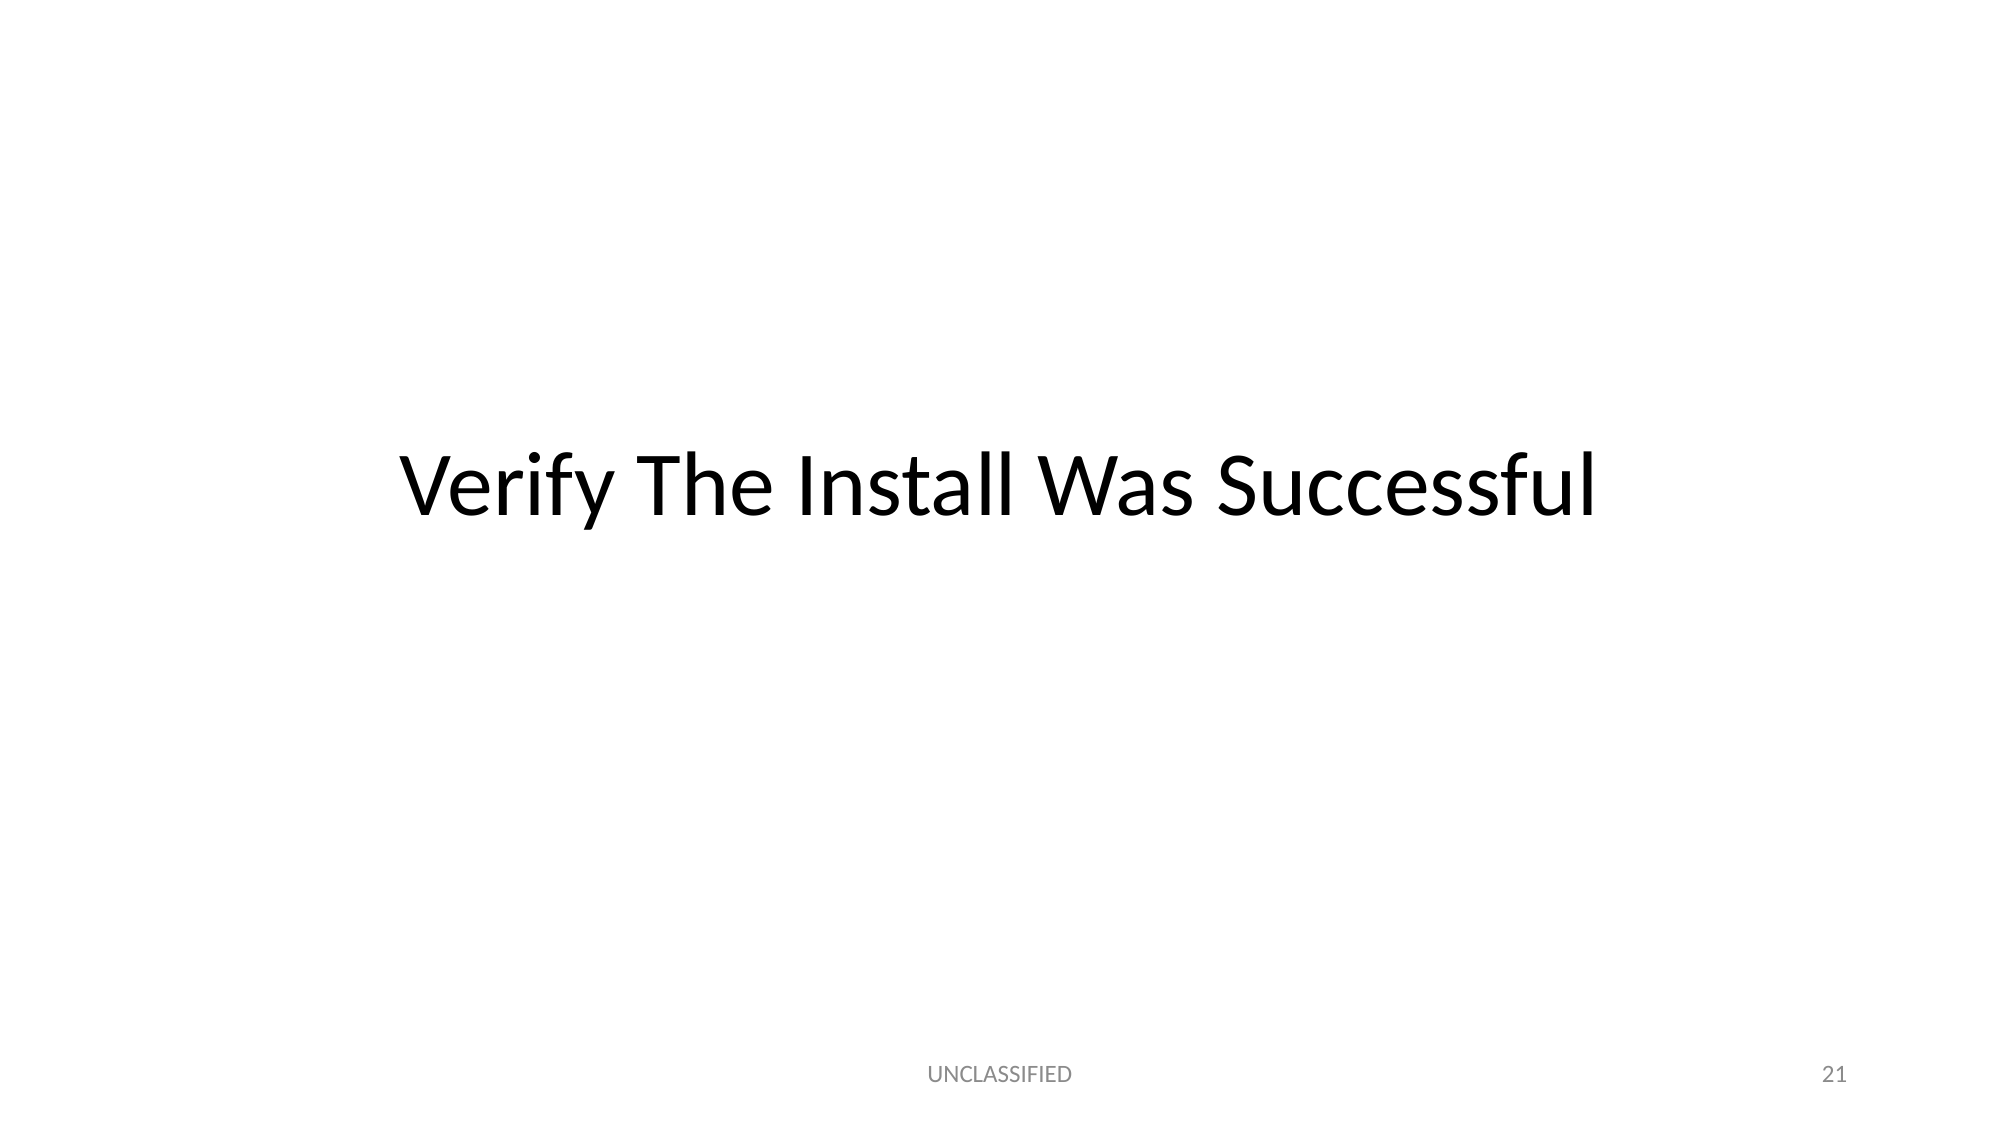

# Verify The Install Was Successful
UNCLASSIFIED
21